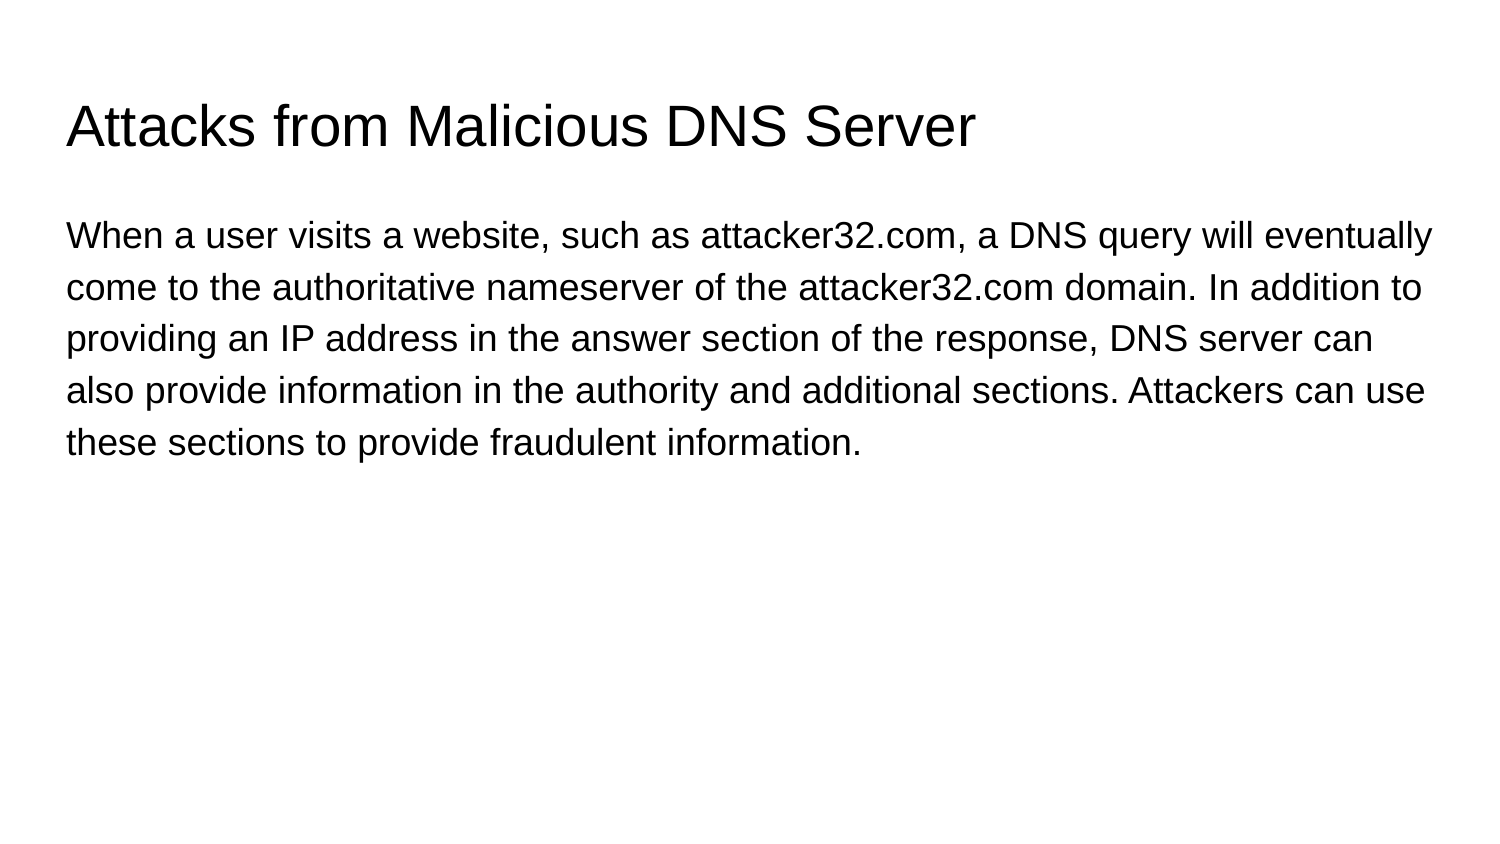

# Attacks from Malicious DNS Server
When a user visits a website, such as attacker32.com, a DNS query will eventually come to the authoritative nameserver of the attacker32.com domain. In addition to providing an IP address in the answer section of the response, DNS server can also provide information in the authority and additional sections. Attackers can use these sections to provide fraudulent information.